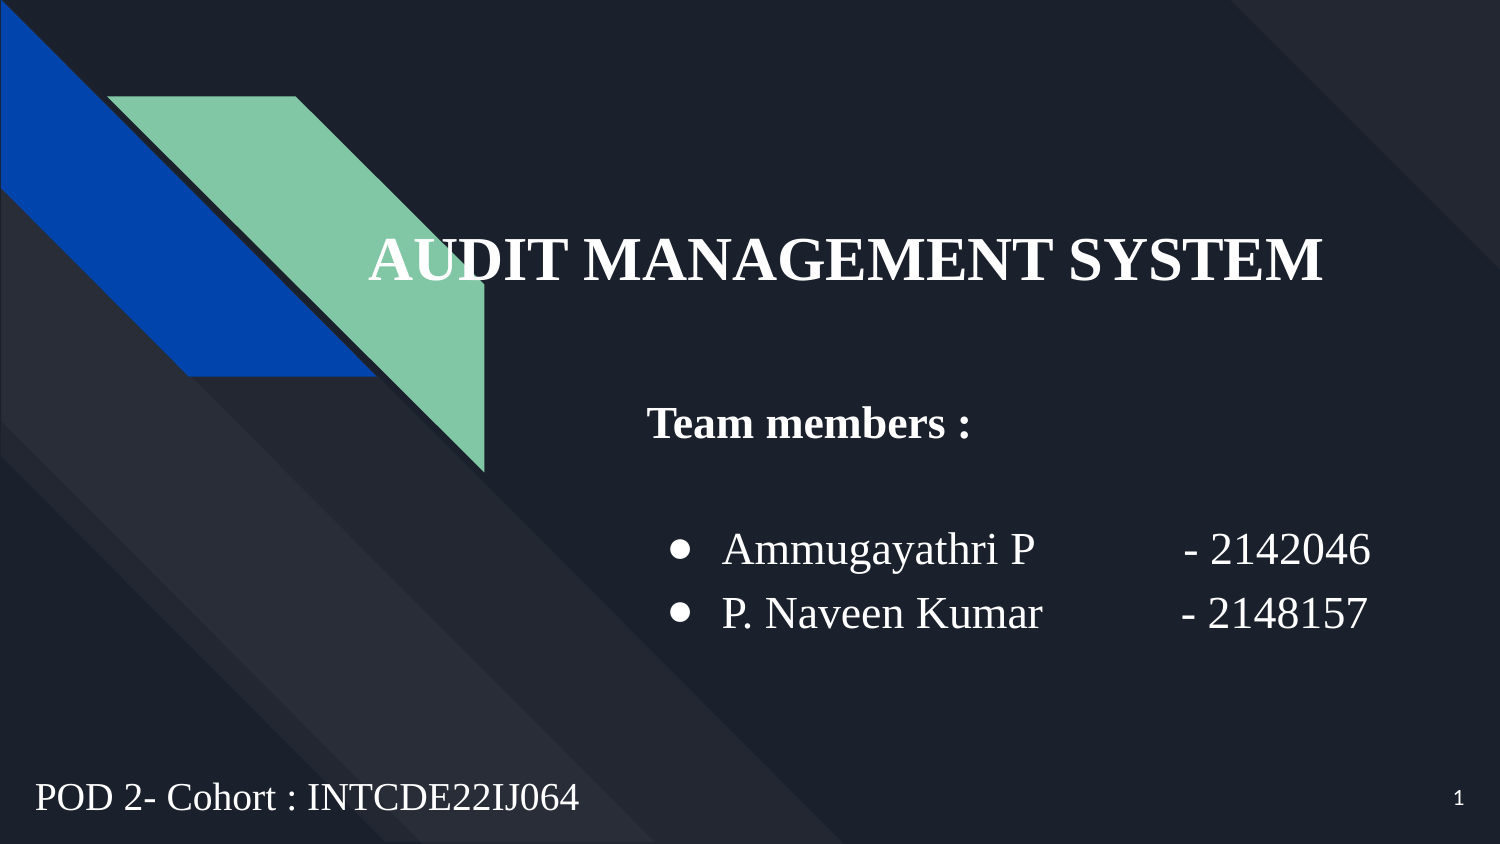

# AUDIT MANAGEMENT SYSTEM
Team members :

Ammugayathri P             - 2142046
P. Naveen Kumar            - 2148157

POD 2- Cohort : INTCDE22IJ064
1